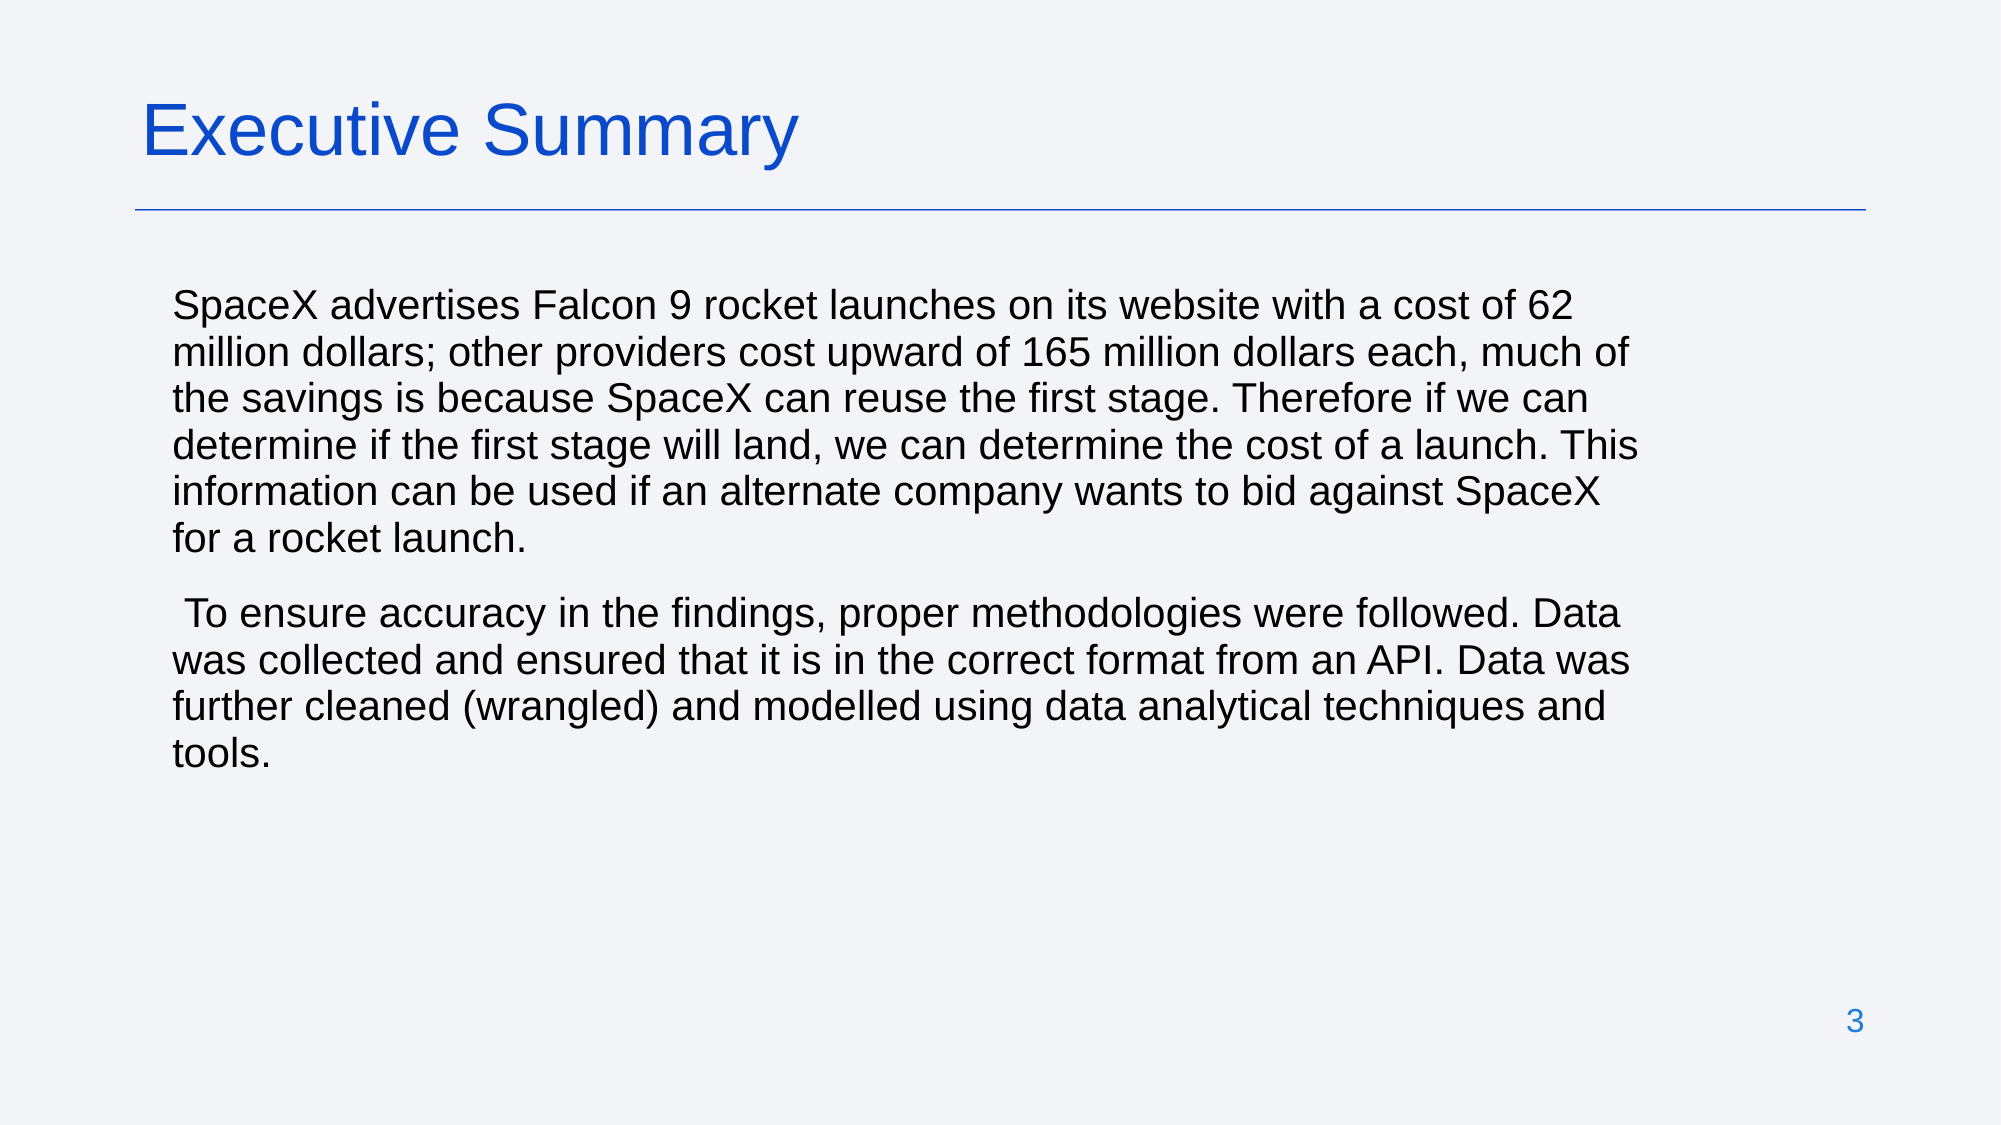

Executive Summary
SpaceX advertises Falcon 9 rocket launches on its website with a cost of 62 million dollars; other providers cost upward of 165 million dollars each, much of the savings is because SpaceX can reuse the first stage. Therefore if we can determine if the first stage will land, we can determine the cost of a launch. This information can be used if an alternate company wants to bid against SpaceX for a rocket launch.
 To ensure accuracy in the findings, proper methodologies were followed. Data was collected and ensured that it is in the correct format from an API. Data was further cleaned (wrangled) and modelled using data analytical techniques and  tools.
3